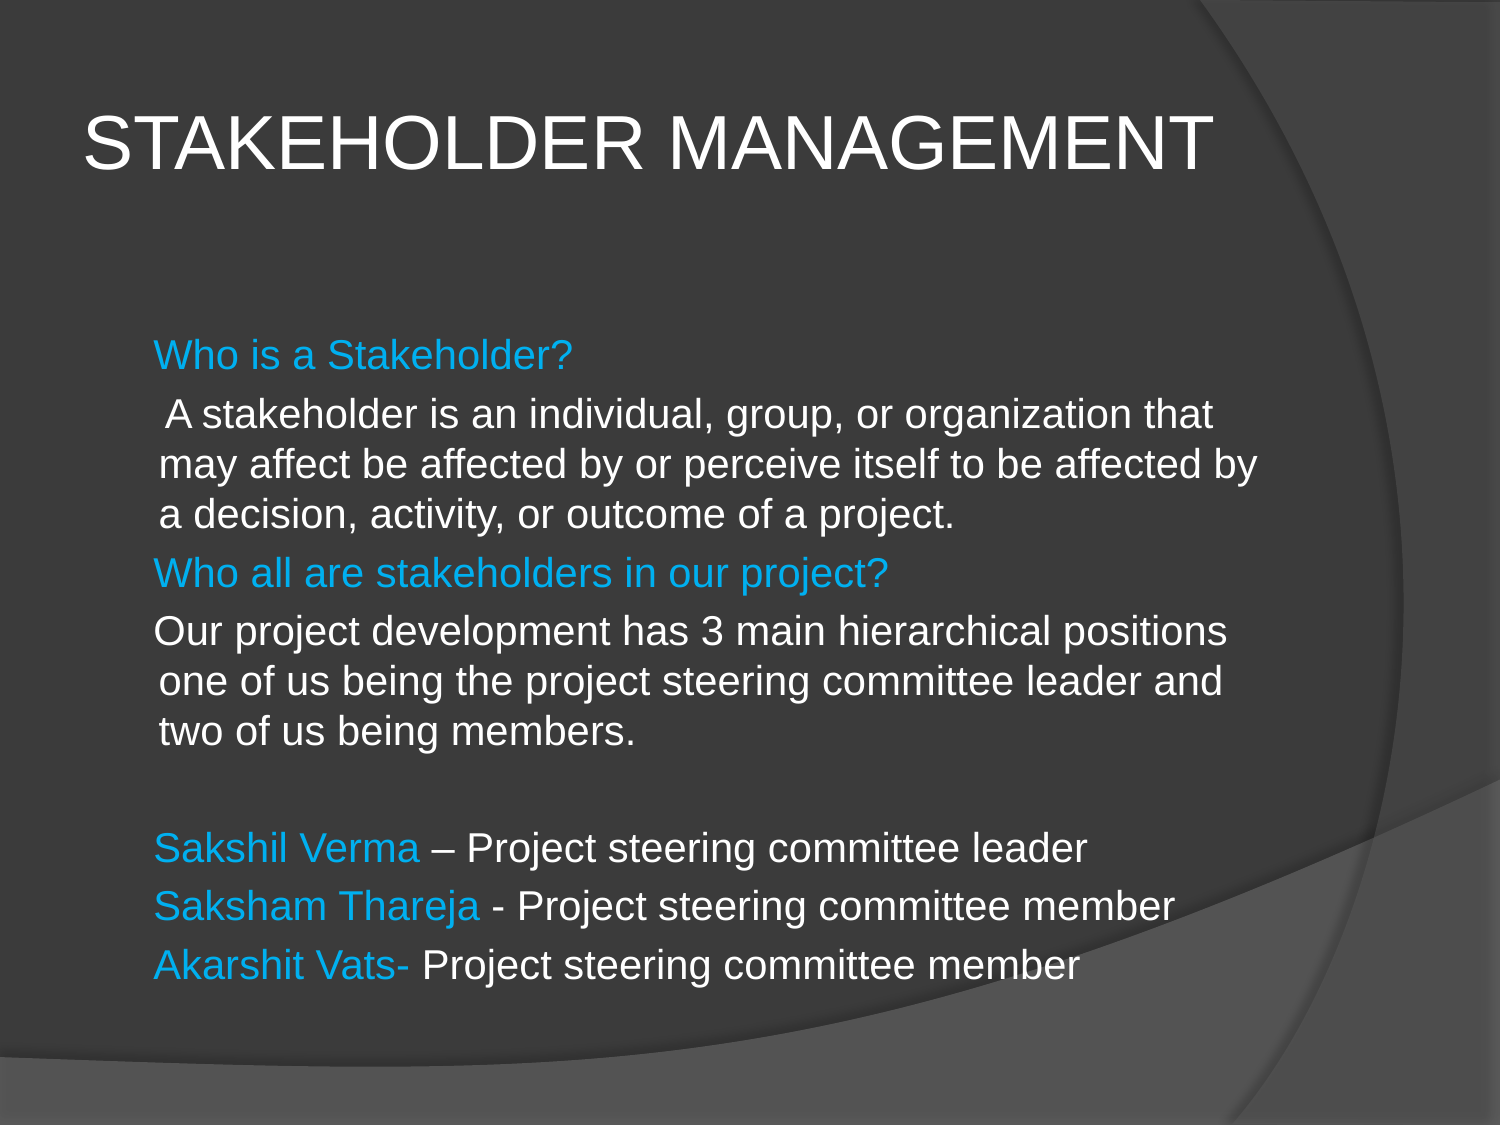

# STAKEHOLDER MANAGEMENT

     Who is a Stakeholder?
      A stakeholder is an individual, group, or organization that may affect be affected by or perceive itself to be affected by a decision, activity, or outcome of a project.
     Who all are stakeholders in our project?
     Our project development has 3 main hierarchical positions one of us being the project steering committee leader and two of us being members.

     Sakshil Verma – Project steering committee leader
     Saksham Thareja - Project steering committee member
     Akarshit Vats- Project steering committee member